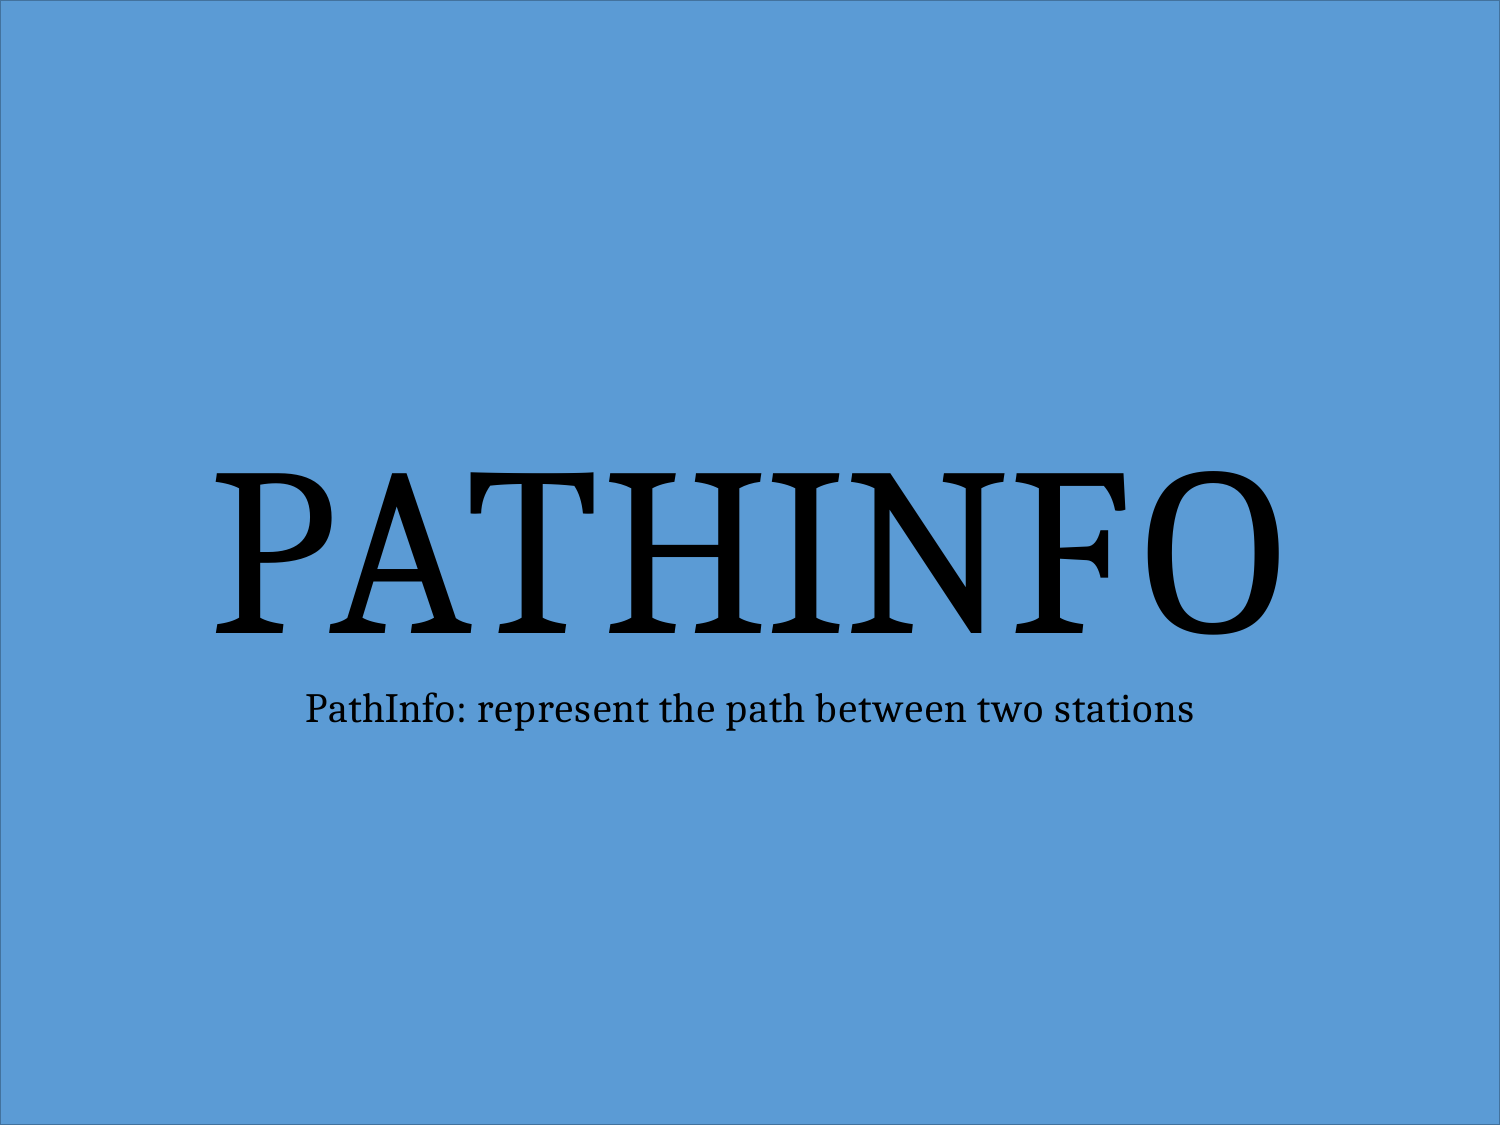

PATHINFO
PathInfo: represent the path between two stations